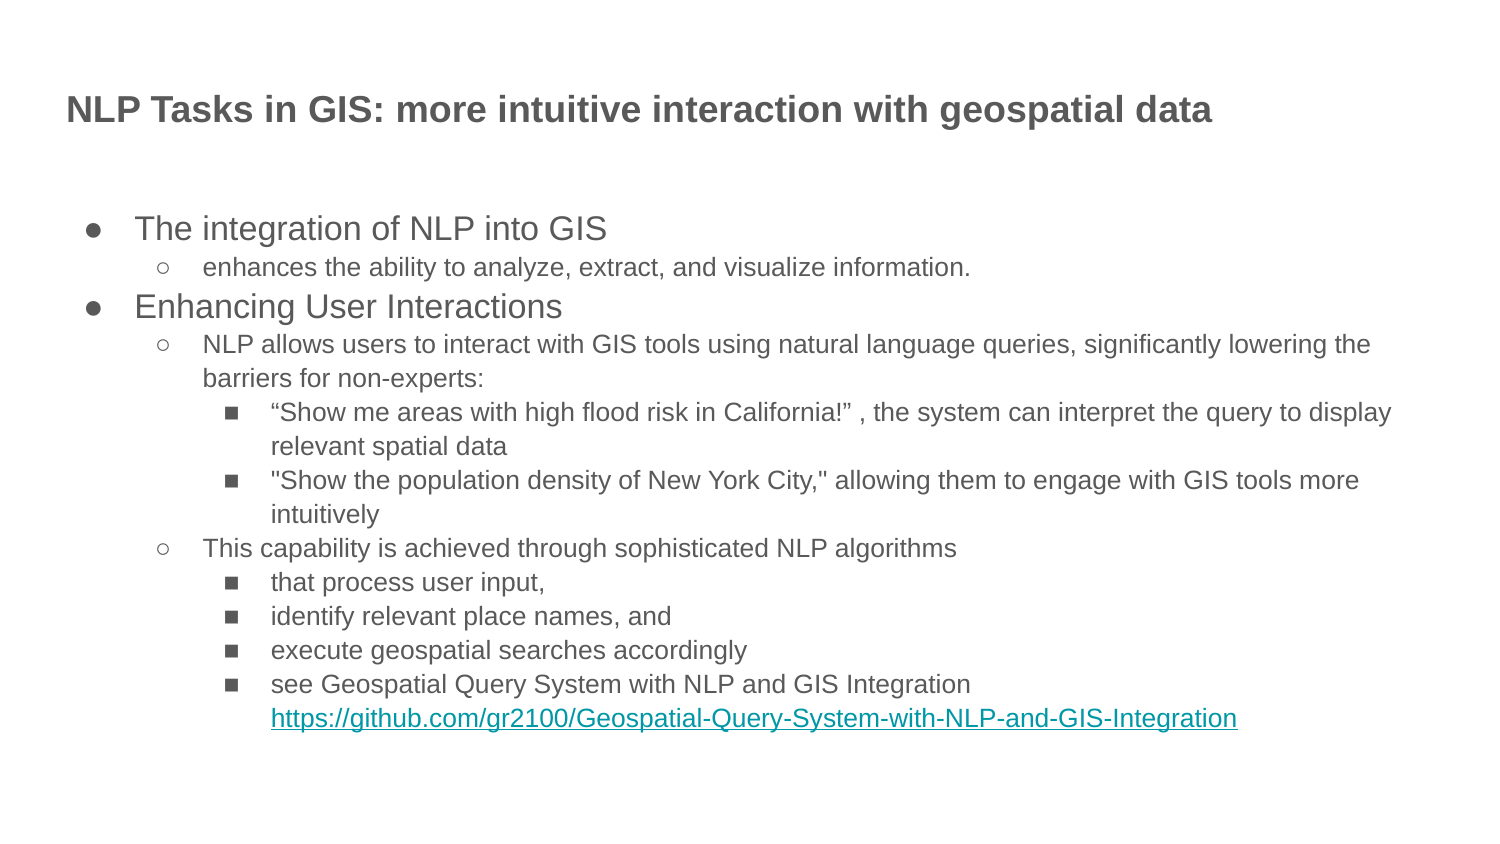

# NLP Tasks in GIS: more intuitive interaction with geospatial data
The integration of NLP into GIS
enhances the ability to analyze, extract, and visualize information.
Enhancing User Interactions
NLP allows users to interact with GIS tools using natural language queries, significantly lowering the barriers for non-experts:
“Show me areas with high flood risk in California!” , the system can interpret the query to display relevant spatial data
"Show the population density of New York City," allowing them to engage with GIS tools more intuitively
This capability is achieved through sophisticated NLP algorithms
that process user input,
identify relevant place names, and
execute geospatial searches accordingly
see Geospatial Query System with NLP and GIS Integration https://github.com/gr2100/Geospatial-Query-System-with-NLP-and-GIS-Integration